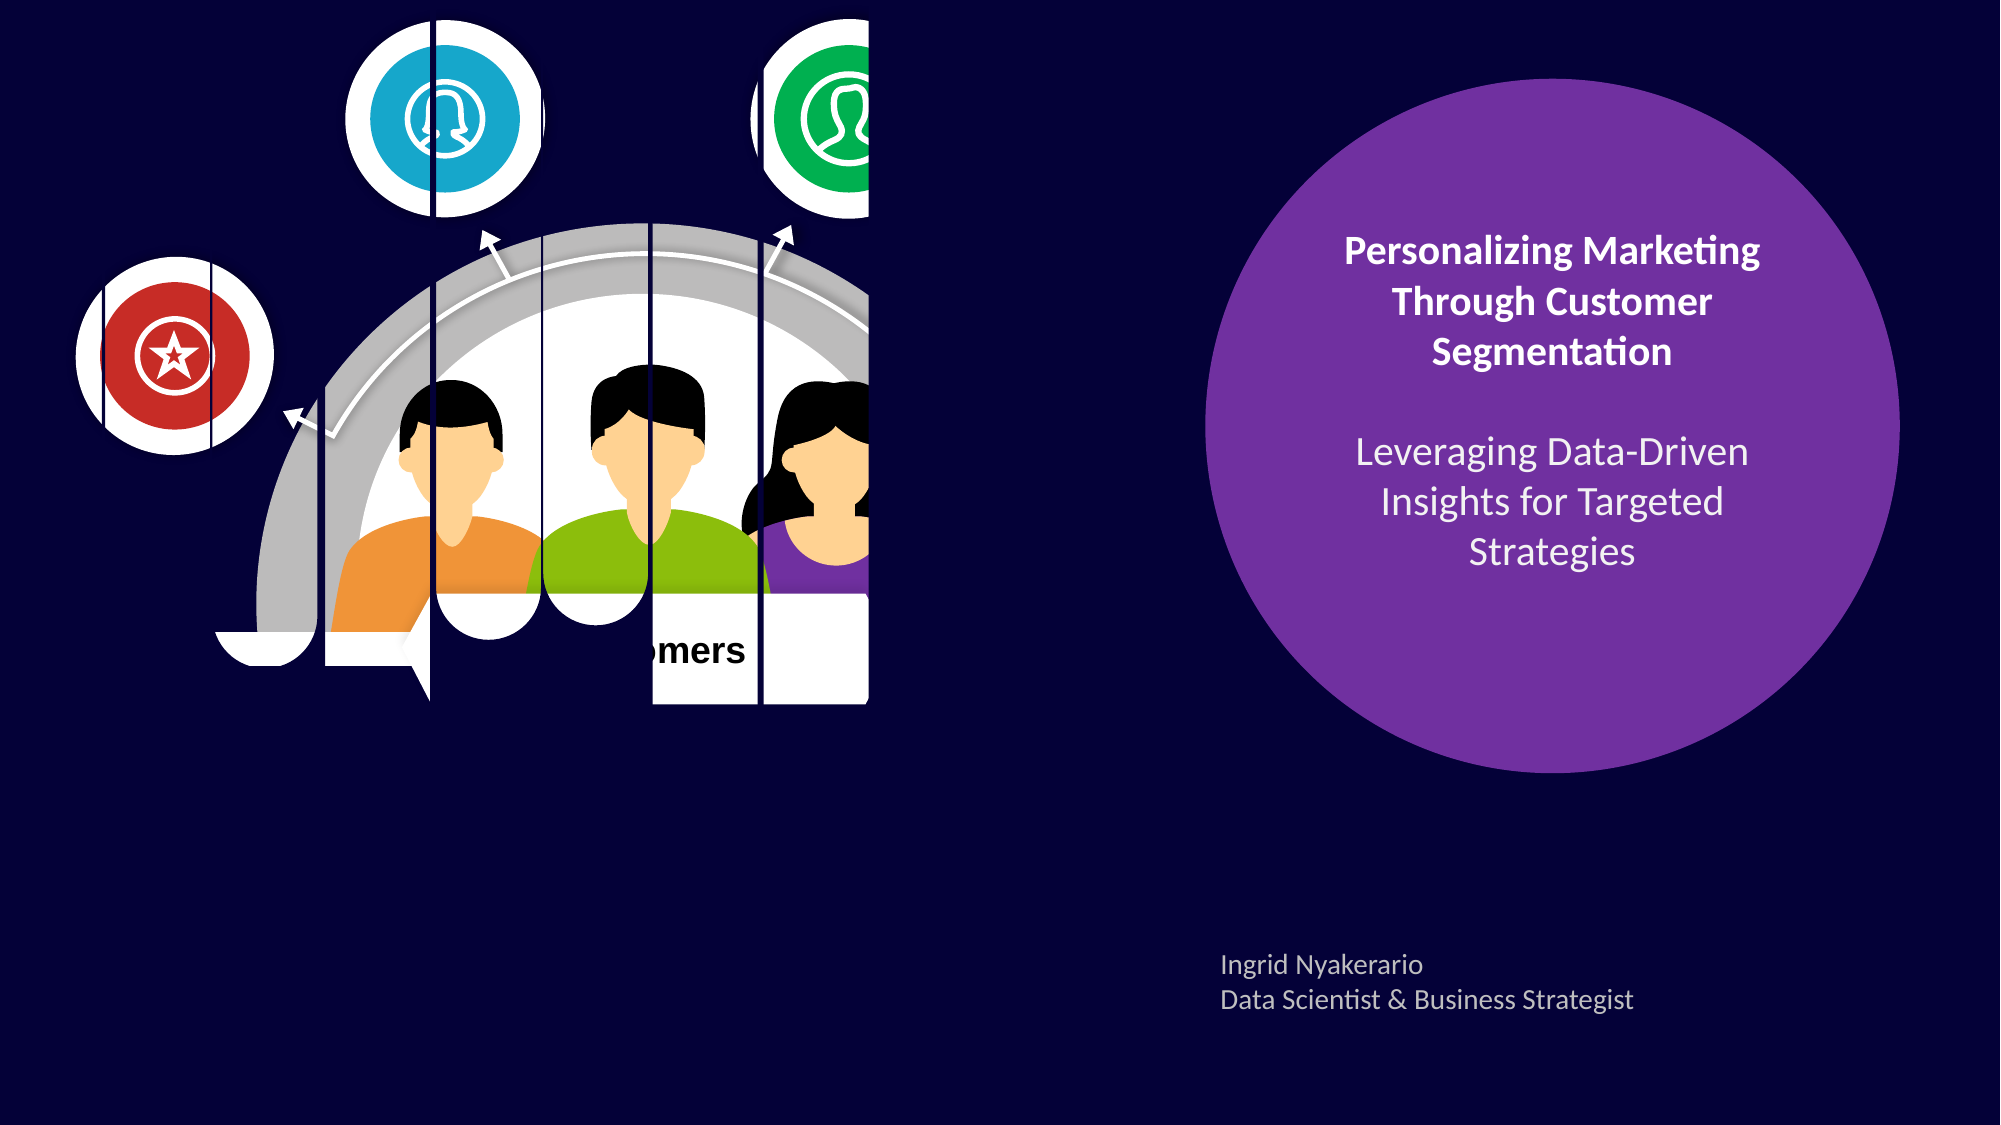

Customers

Personalizing Marketing Through Customer Segmentation

Leveraging Data-Driven Insights for Targeted Strategies

Ingrid Nyakerario
Data Scientist & Business Strategist